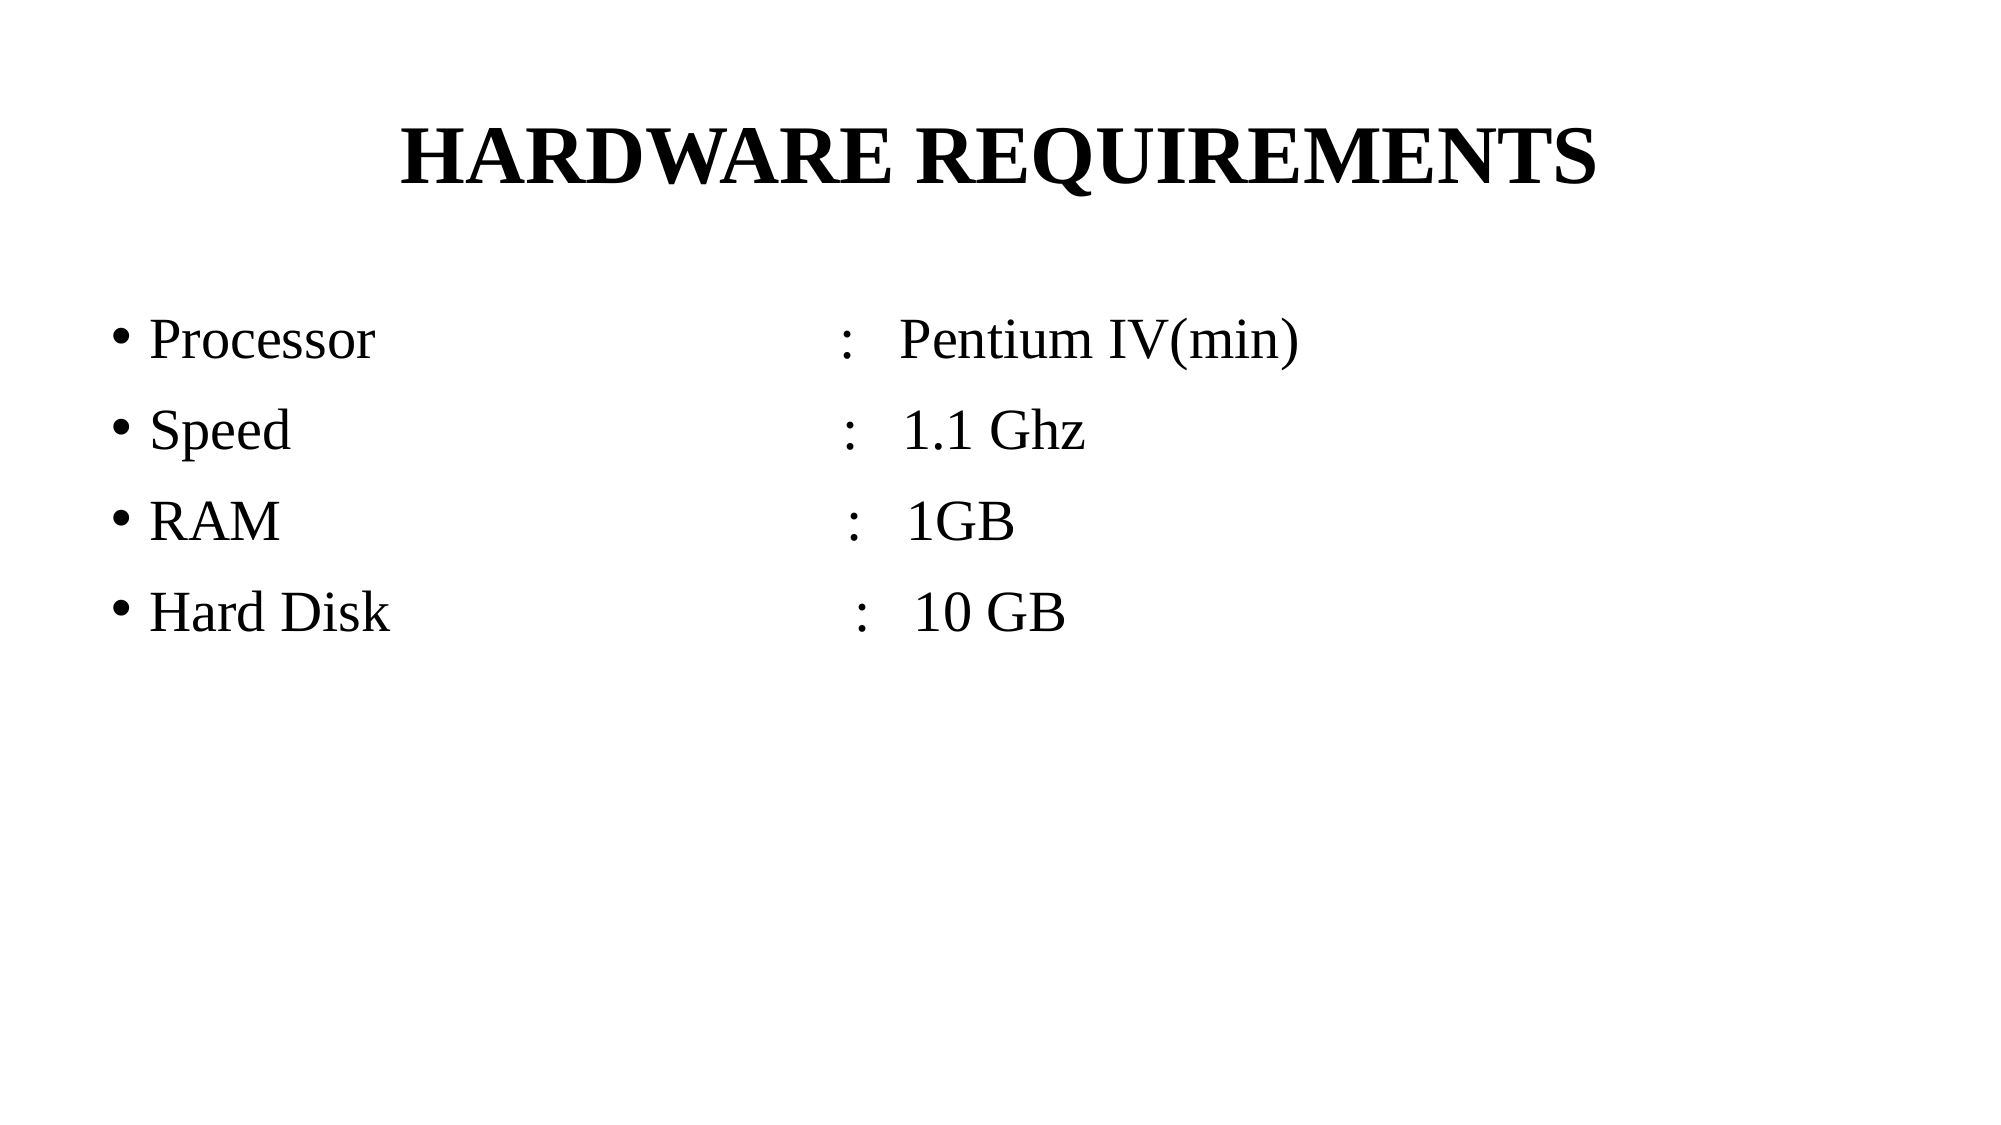

# HARDWARE REQUIREMENTS
Processor                                :   Pentium IV(min)
Speed                                      :   1.1 Ghz
RAM                                       :   1GB
Hard Disk                                :   10 GB